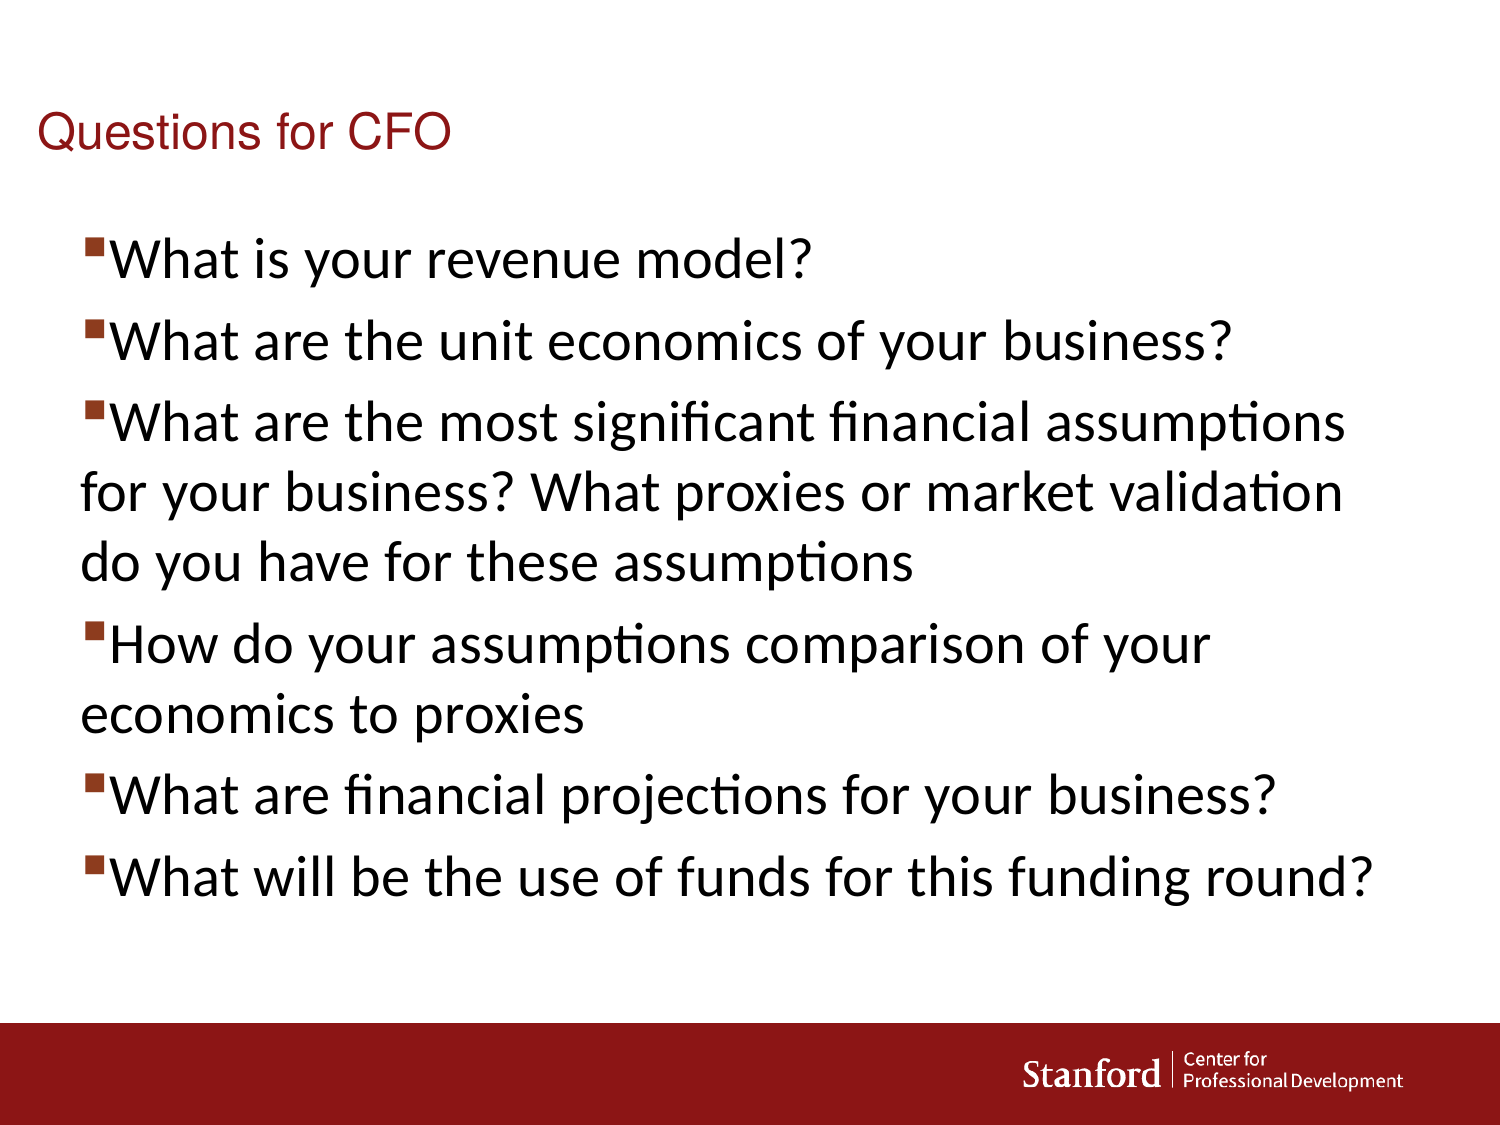

# Questions for CFO
What is your revenue model?
What are the unit economics of your business?
What are the most significant financial assumptions for your business? What proxies or market validation do you have for these assumptions
How do your assumptions comparison of your economics to proxies
What are financial projections for your business?
What will be the use of funds for this funding round?